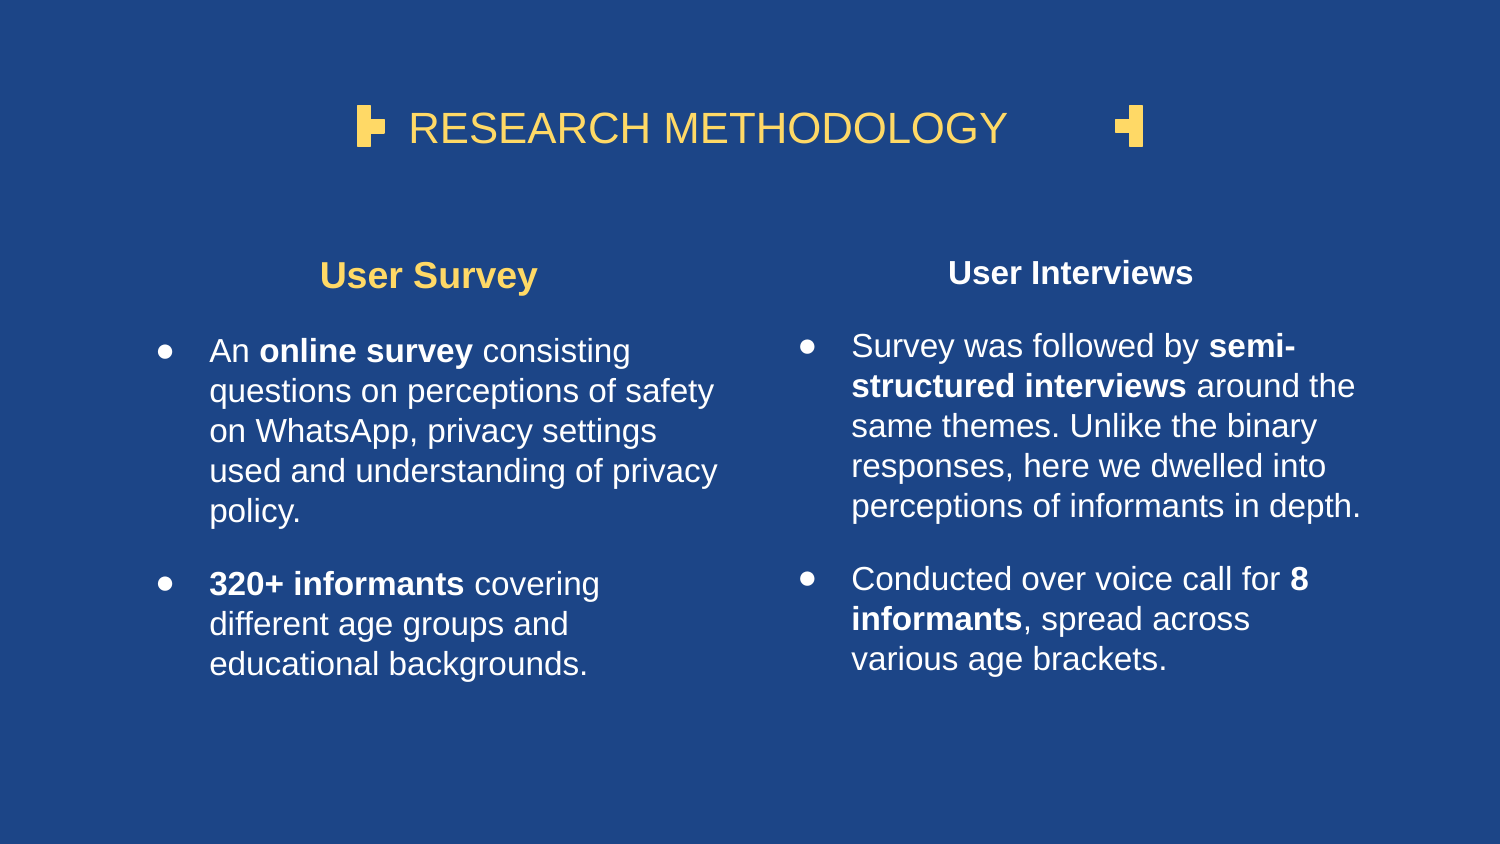

# RESEARCH METHODOLOGY

User Survey
An online survey consisting questions on perceptions of safety on WhatsApp, privacy settings used and understanding of privacy policy.
320+ informants covering different age groups and educational backgrounds.
User Interviews
Survey was followed by semi-structured interviews around the same themes. Unlike the binary responses, here we dwelled into perceptions of informants in depth.
Conducted over voice call for 8 informants, spread across various age brackets.